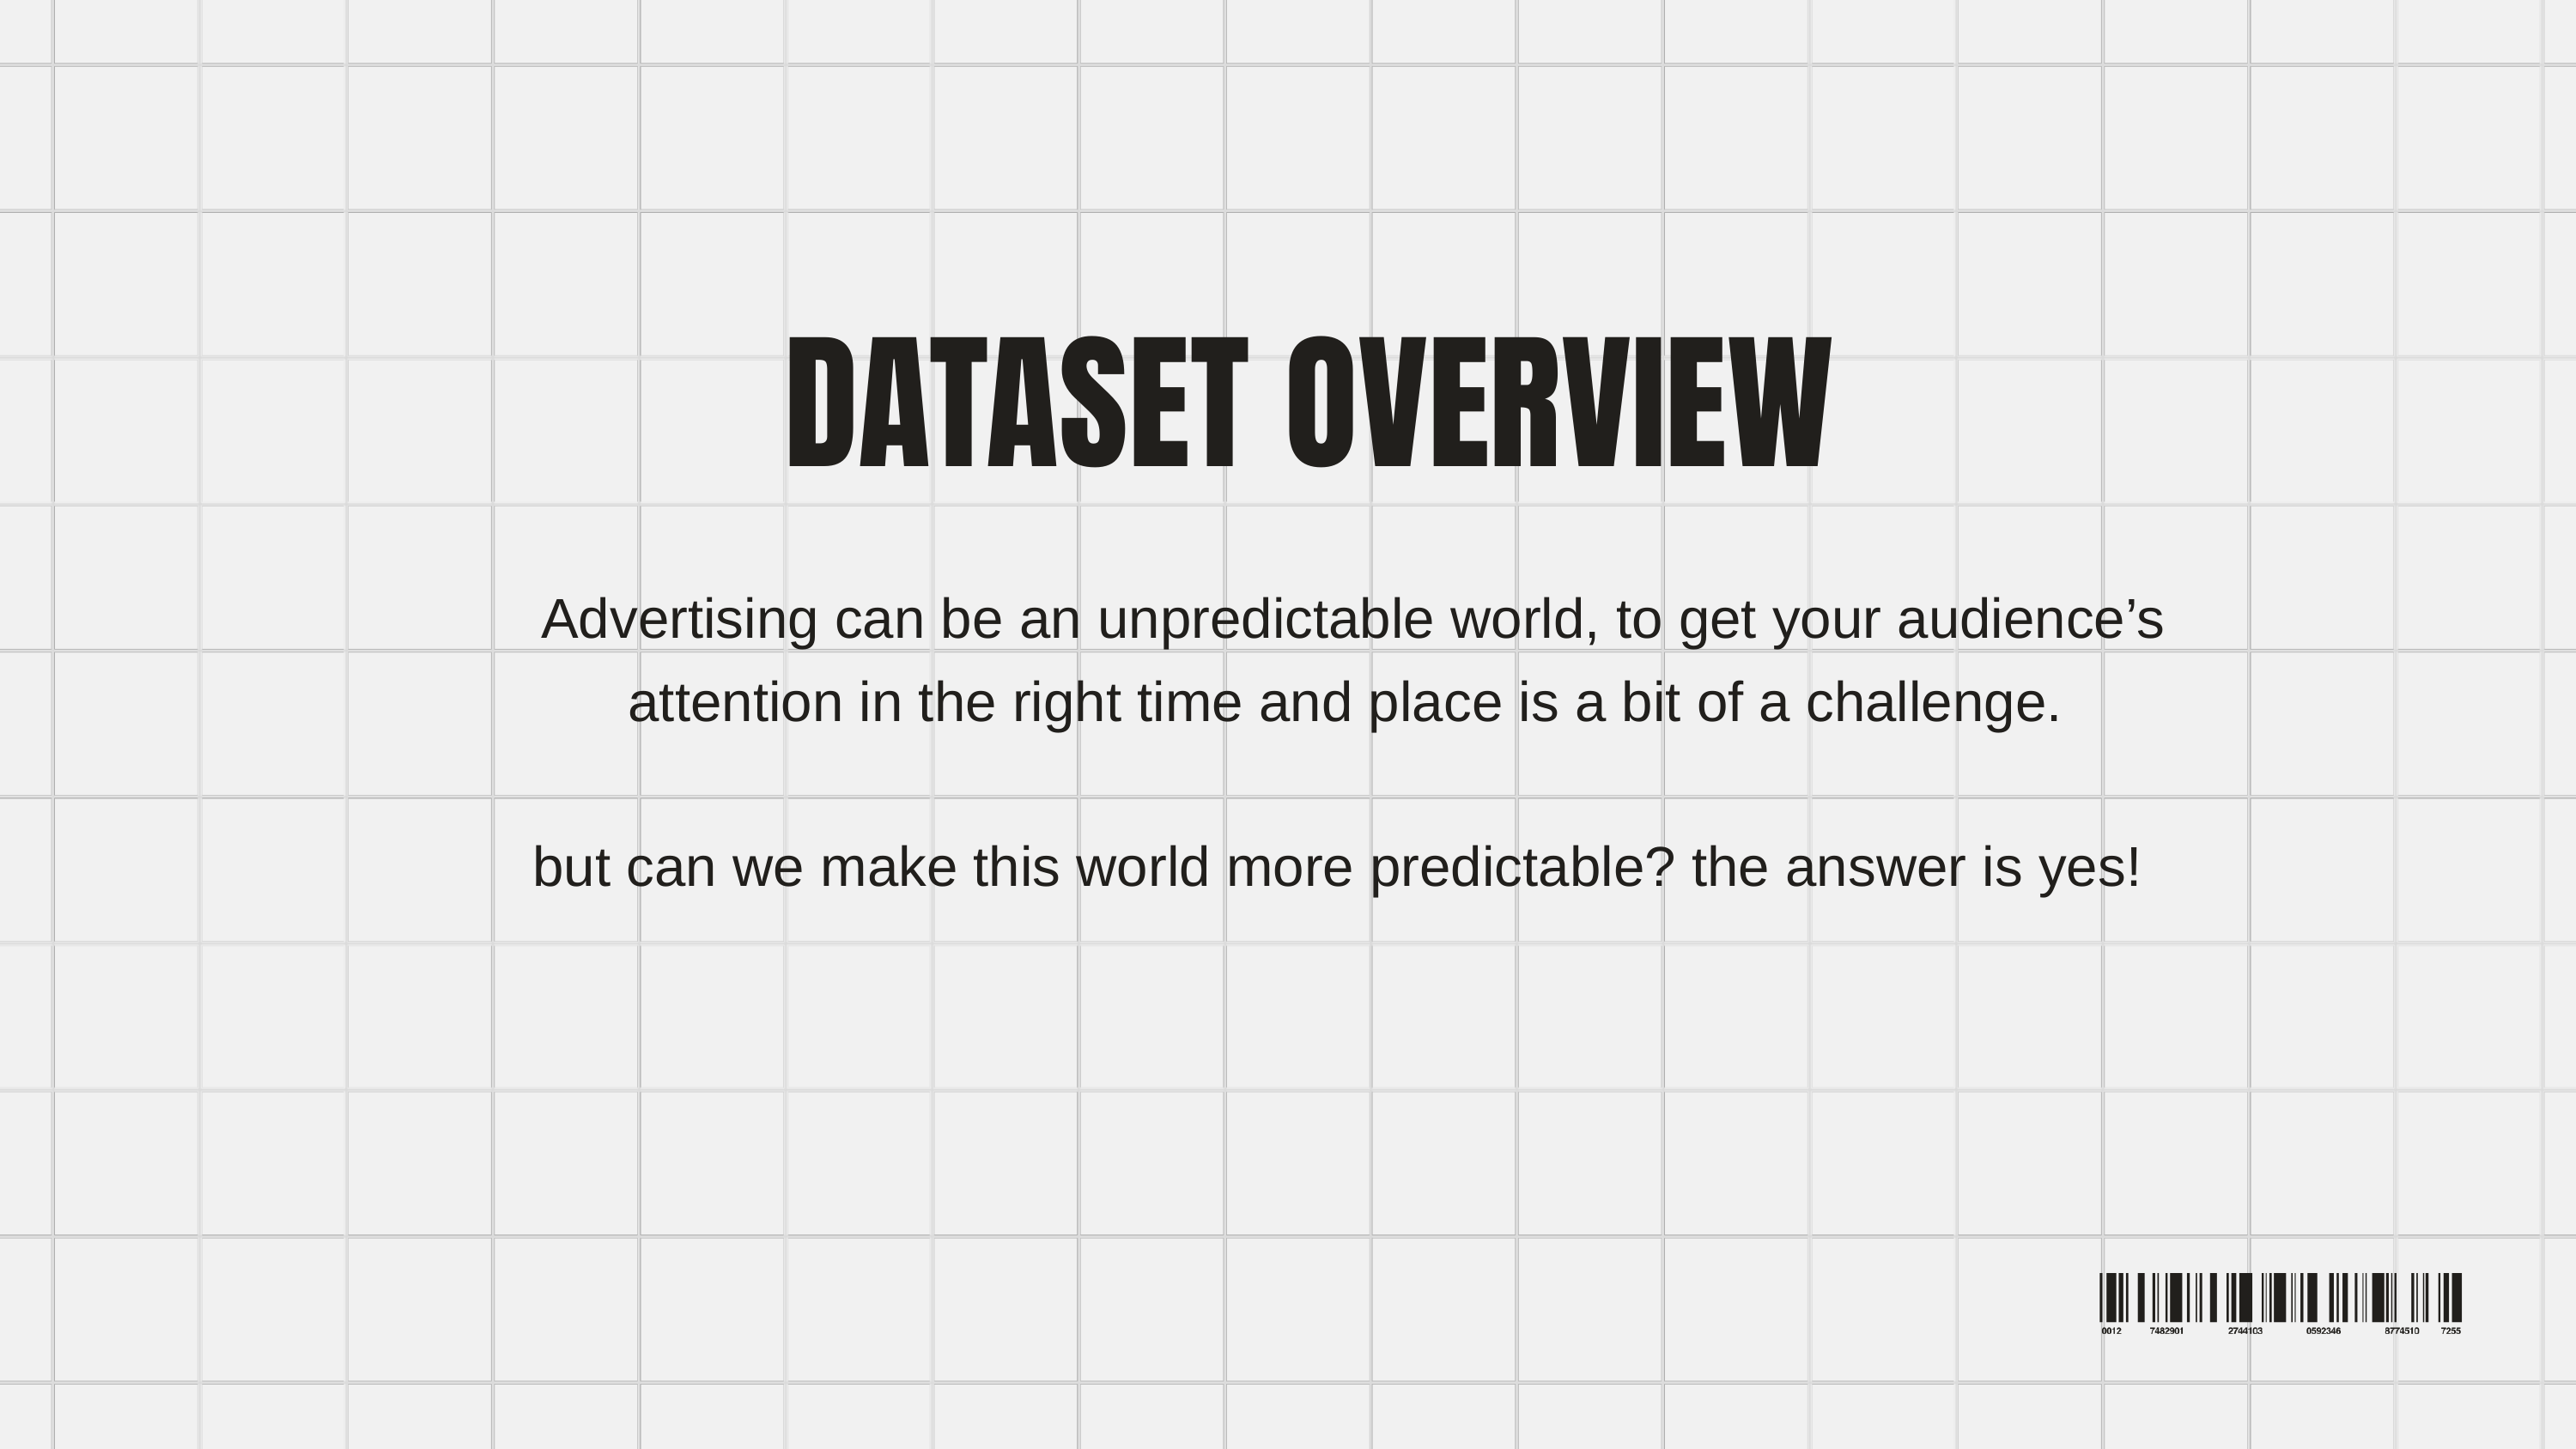

DATASET OVERVIEW
Advertising can be an unpredictable world, to get your audience’s attention in the right time and place is a bit of a challenge.

but can we make this world more predictable? the answer is yes!